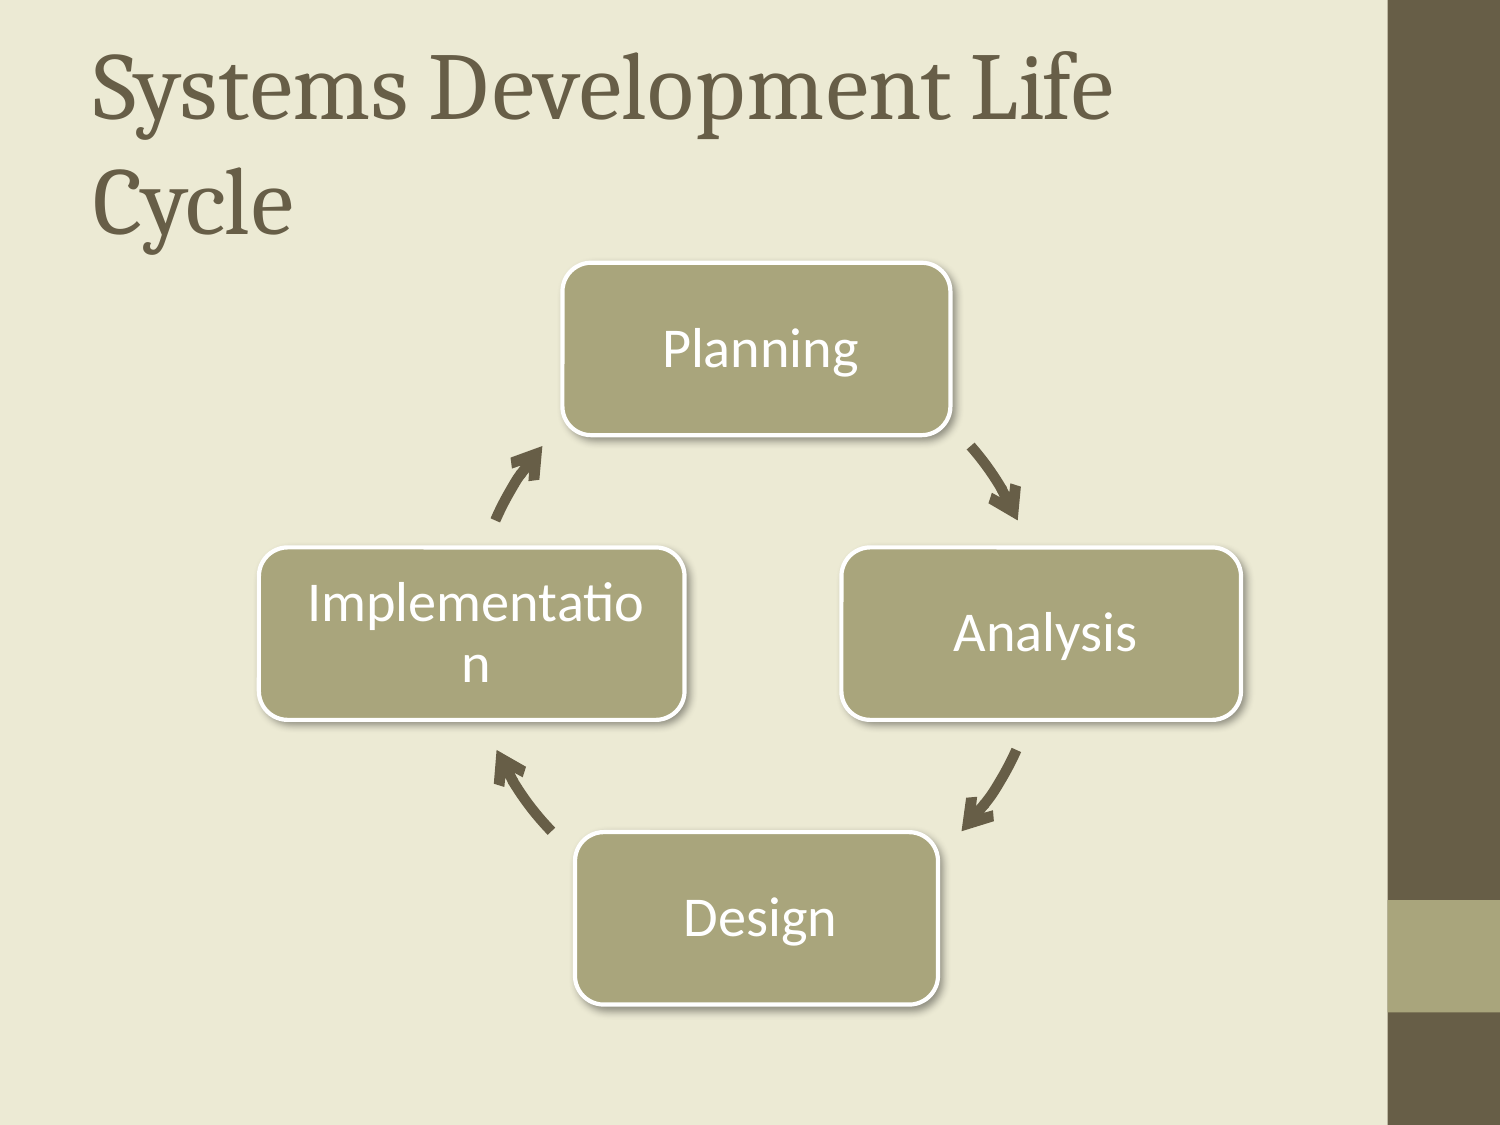

# Systems Development Life Cycle
Planning
Analysis
Design
Implementation